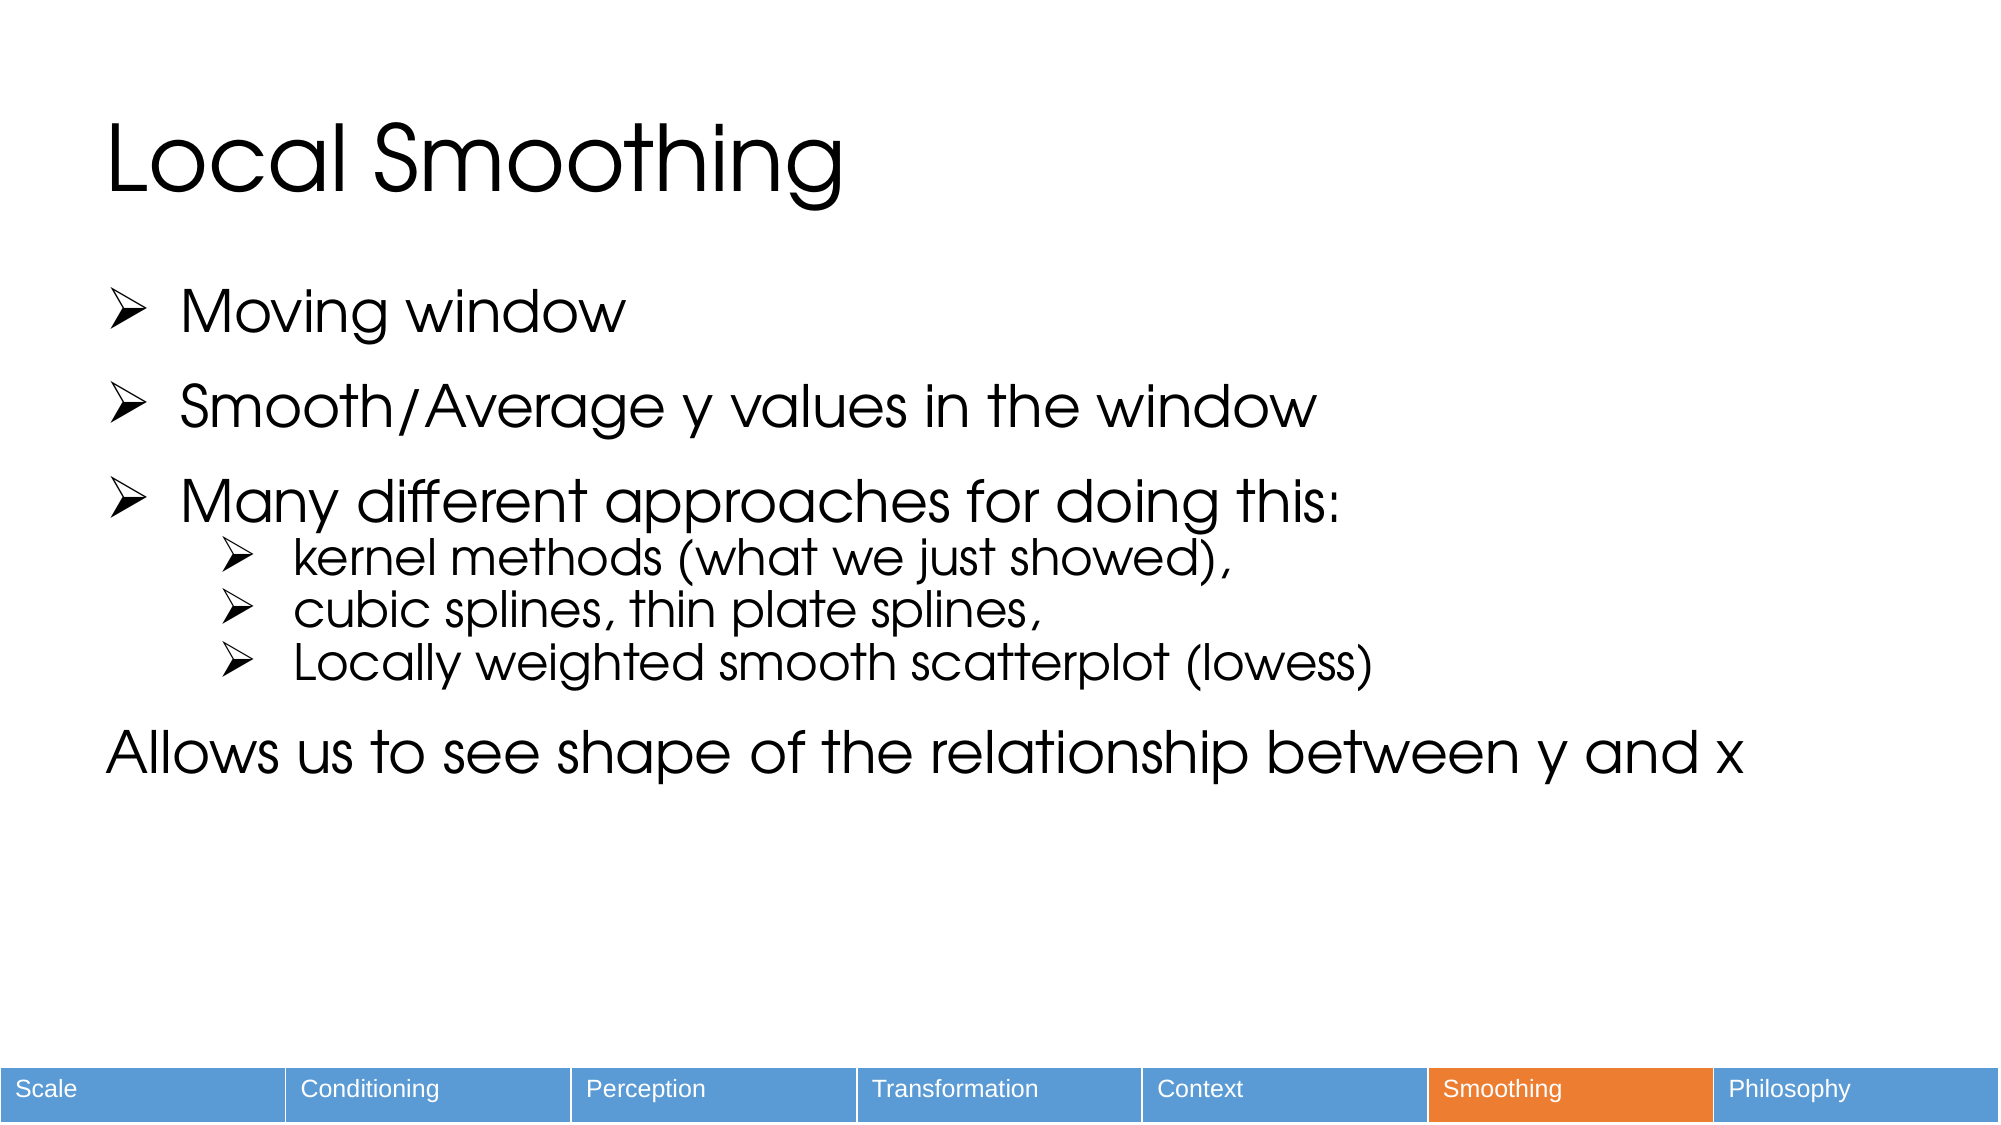

# Local Smoothing
Moving window
Smooth/Average y values in the window
Many different approaches for doing this:
kernel methods (what we just showed),
cubic splines, thin plate splines,
Locally weighted smooth scatterplot (lowess)
Allows us to see shape of the relationship between y and x

| Scale | Conditioning | Perception | Transformation | Context | Smoothing | Philosophy |
| --- | --- | --- | --- | --- | --- | --- |